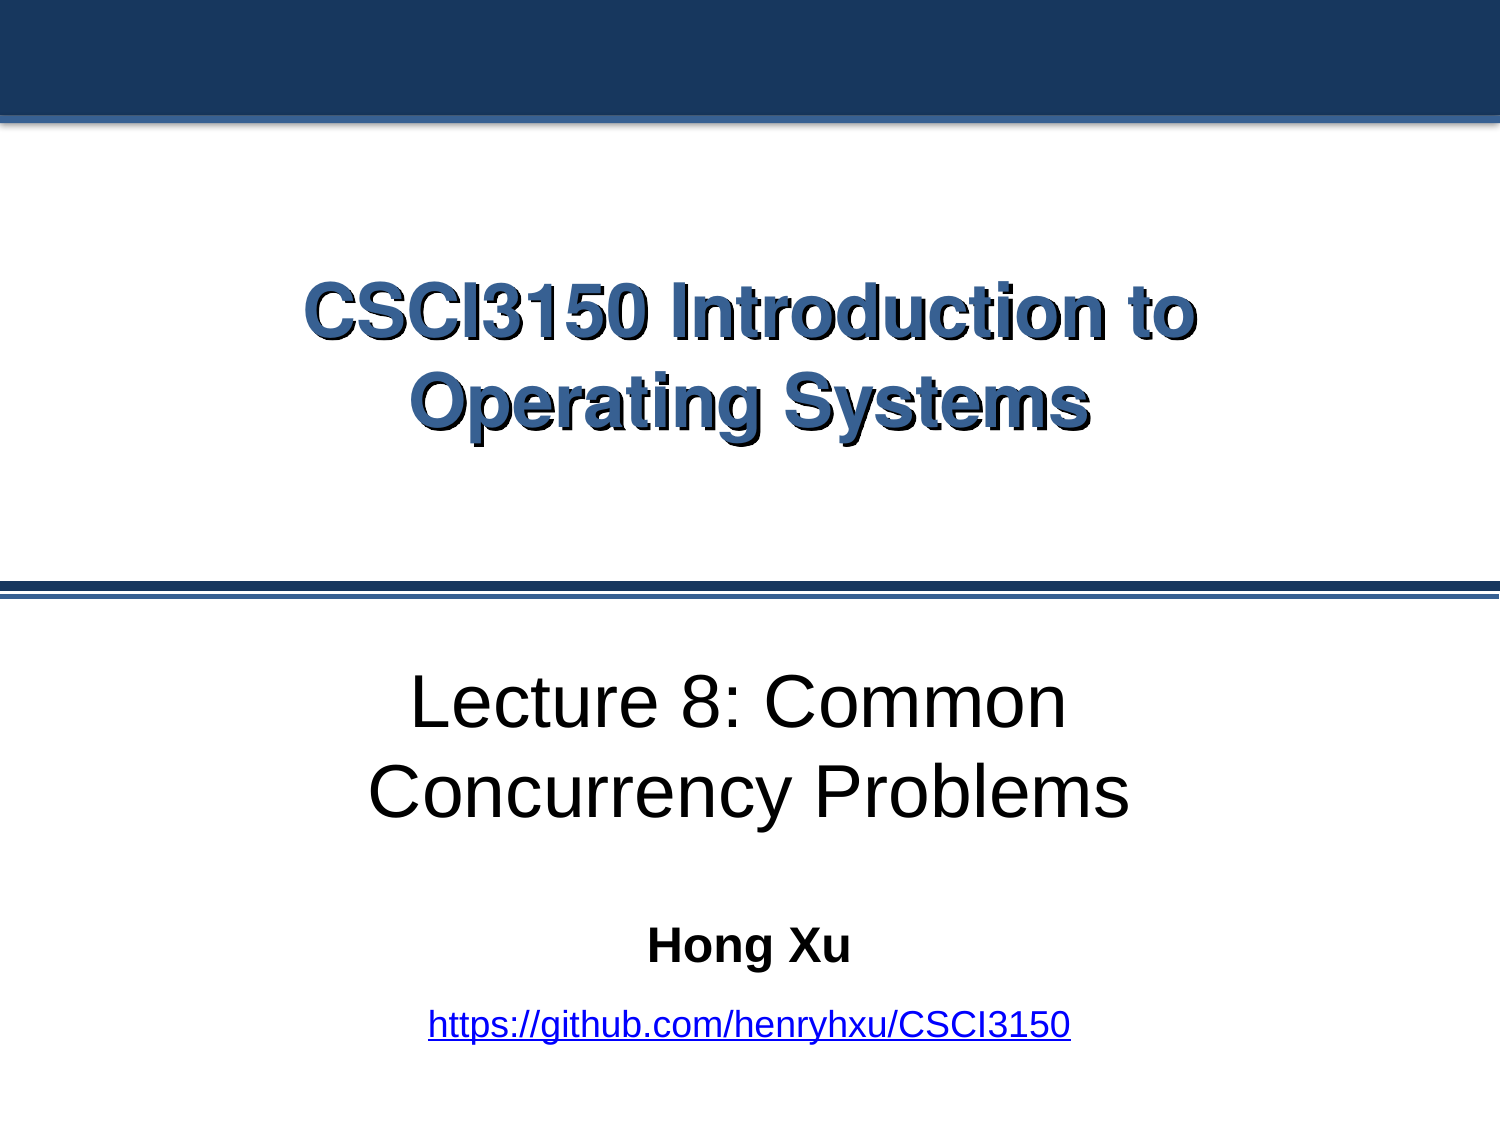

# CSCI3150 Introduction to Operating Systems
Lecture 8: Common
Concurrency Problems